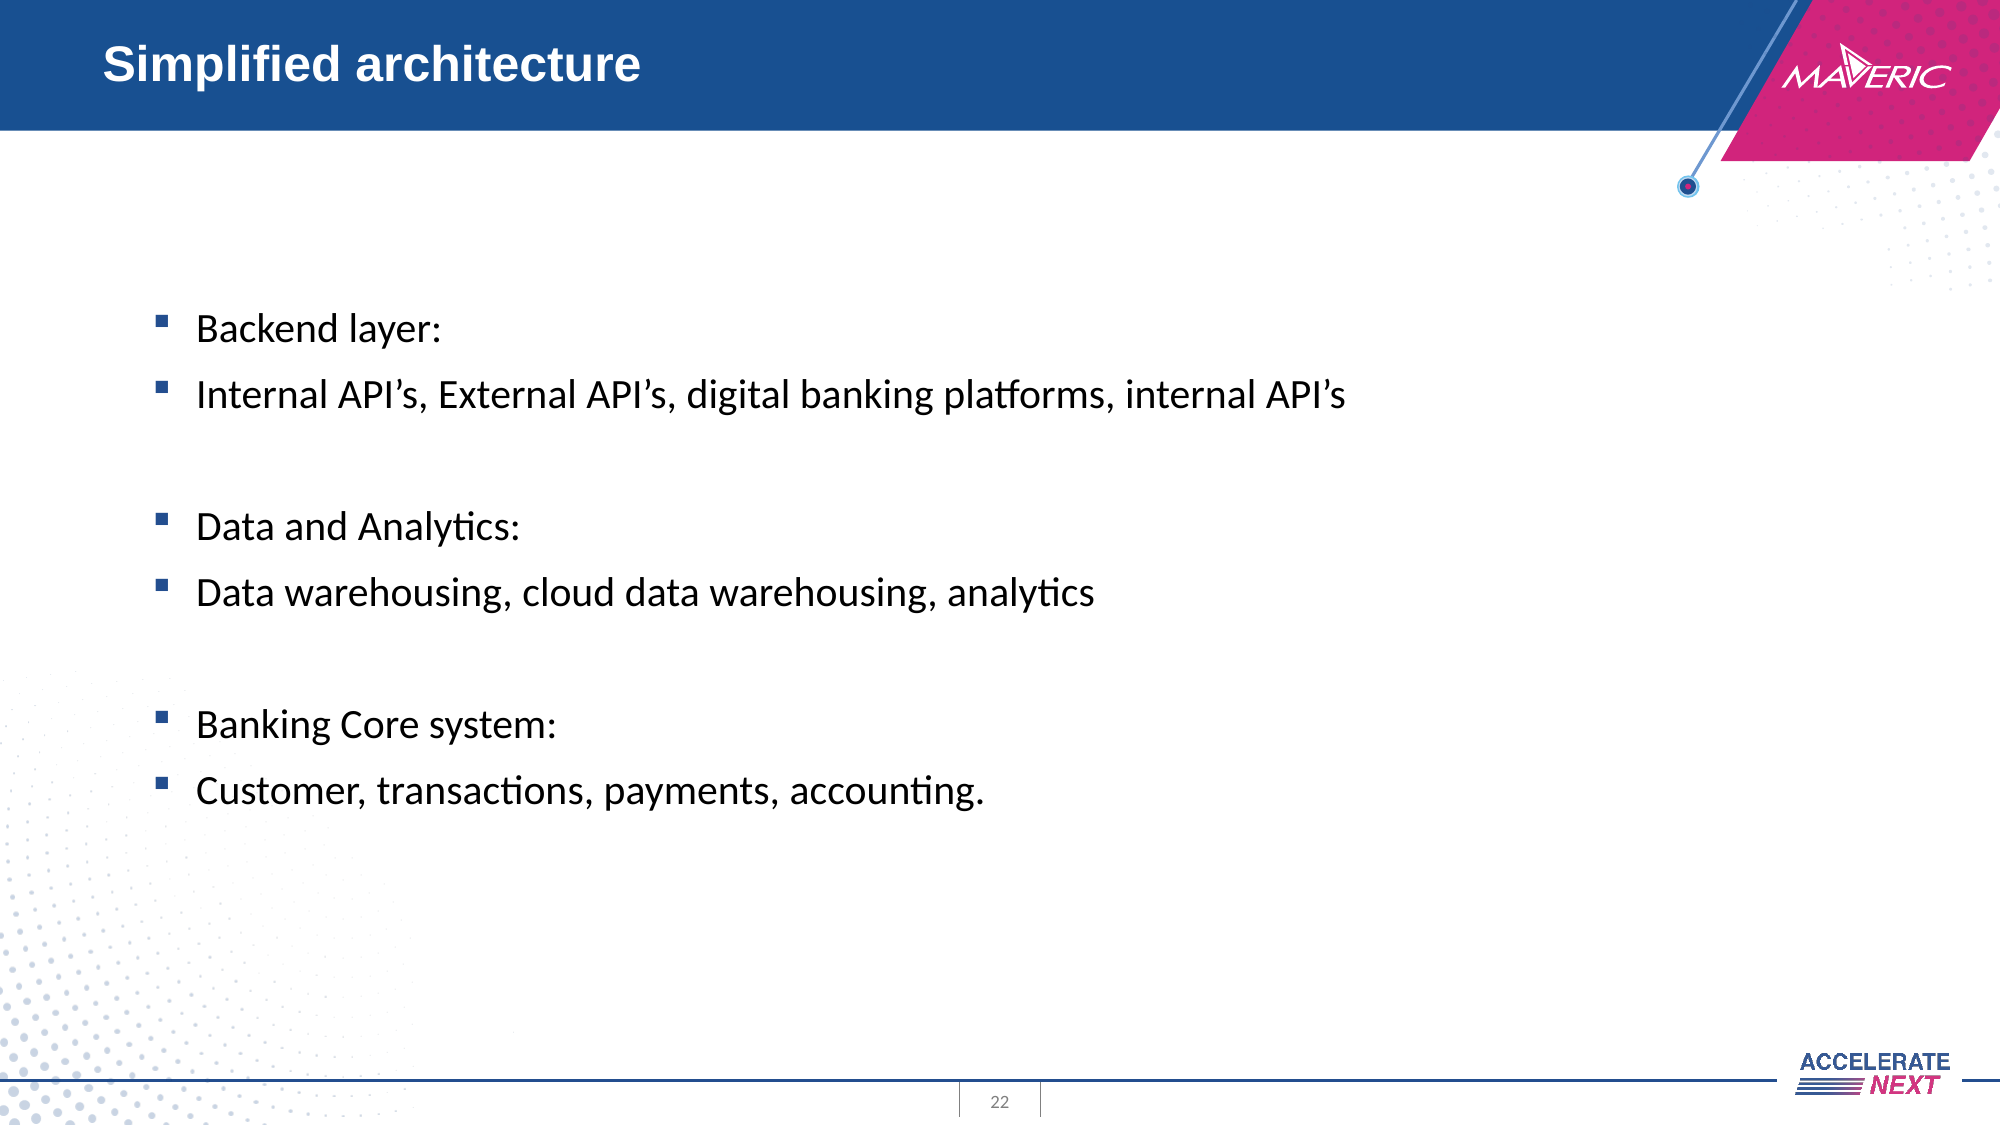

# Simplified architecture
Backend layer:
Internal API’s, External API’s, digital banking platforms, internal API’s

Data and Analytics:
Data warehousing, cloud data warehousing, analytics

Banking Core system:
Customer, transactions, payments, accounting.
22